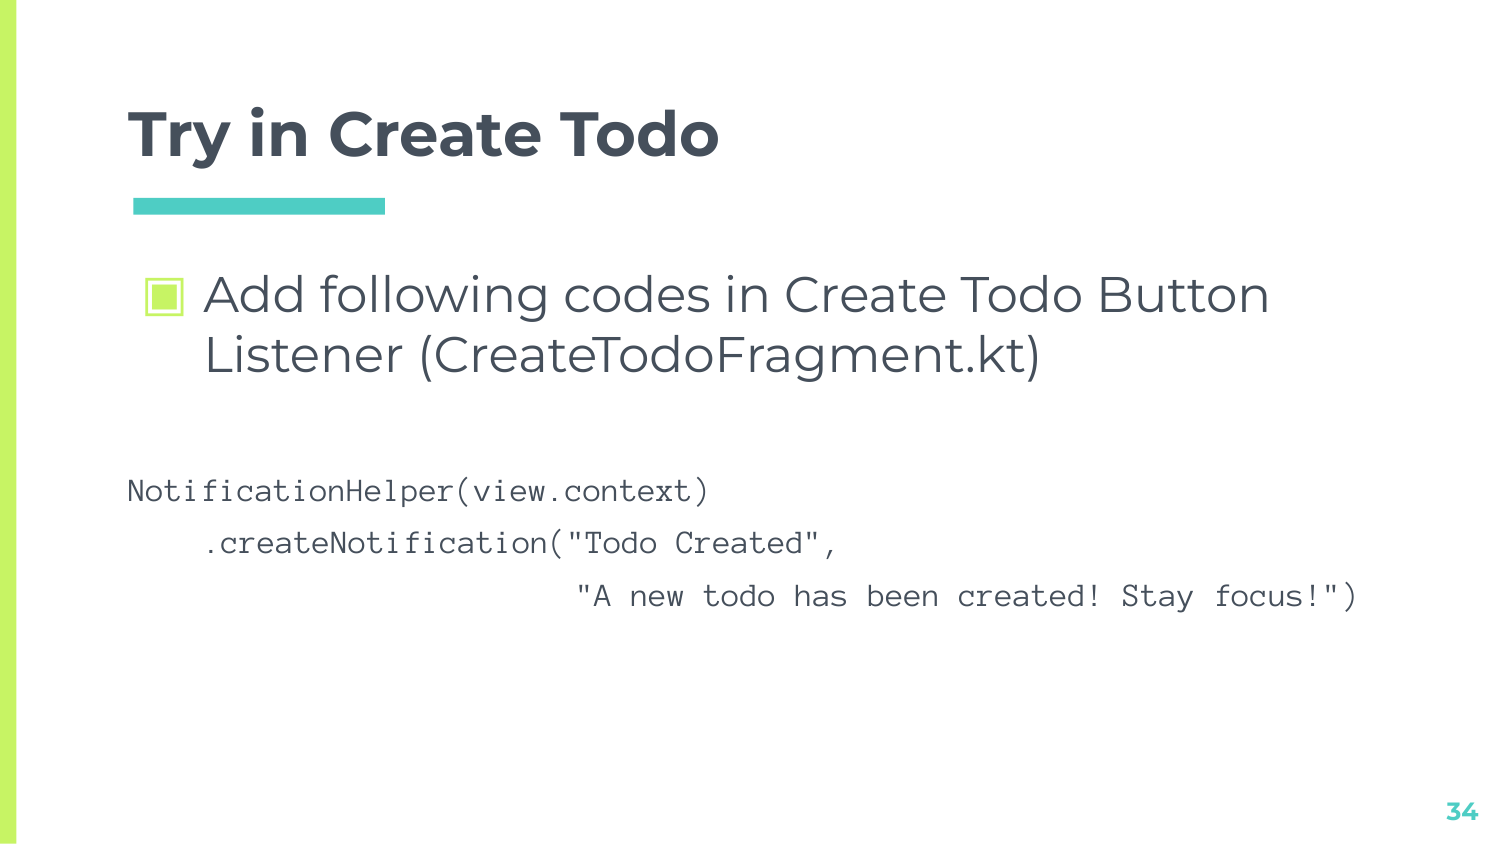

# Try in Create Todo
Add following codes in Create Todo Button Listener (CreateTodoFragment.kt)

NotificationHelper(view.context)
.createNotification("Todo Created",
    "A new todo has been created! Stay focus!")
34